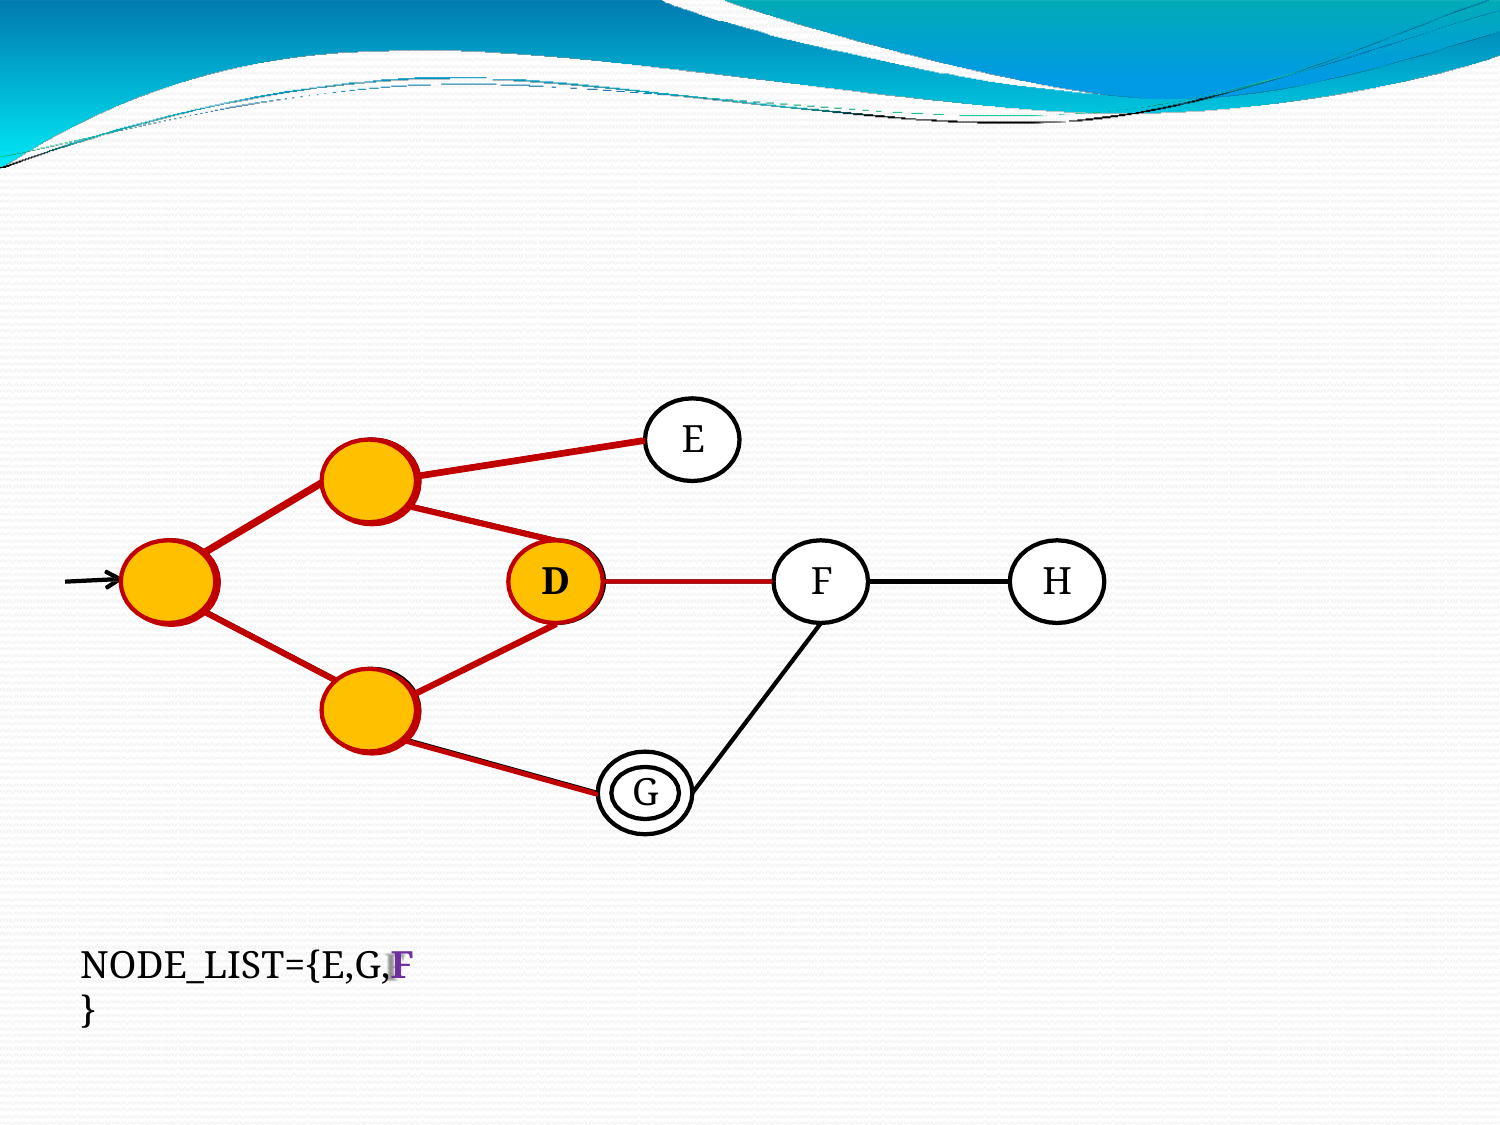

E

B

D
F
H
A

C

G

NODE_LIST={E,G,F}